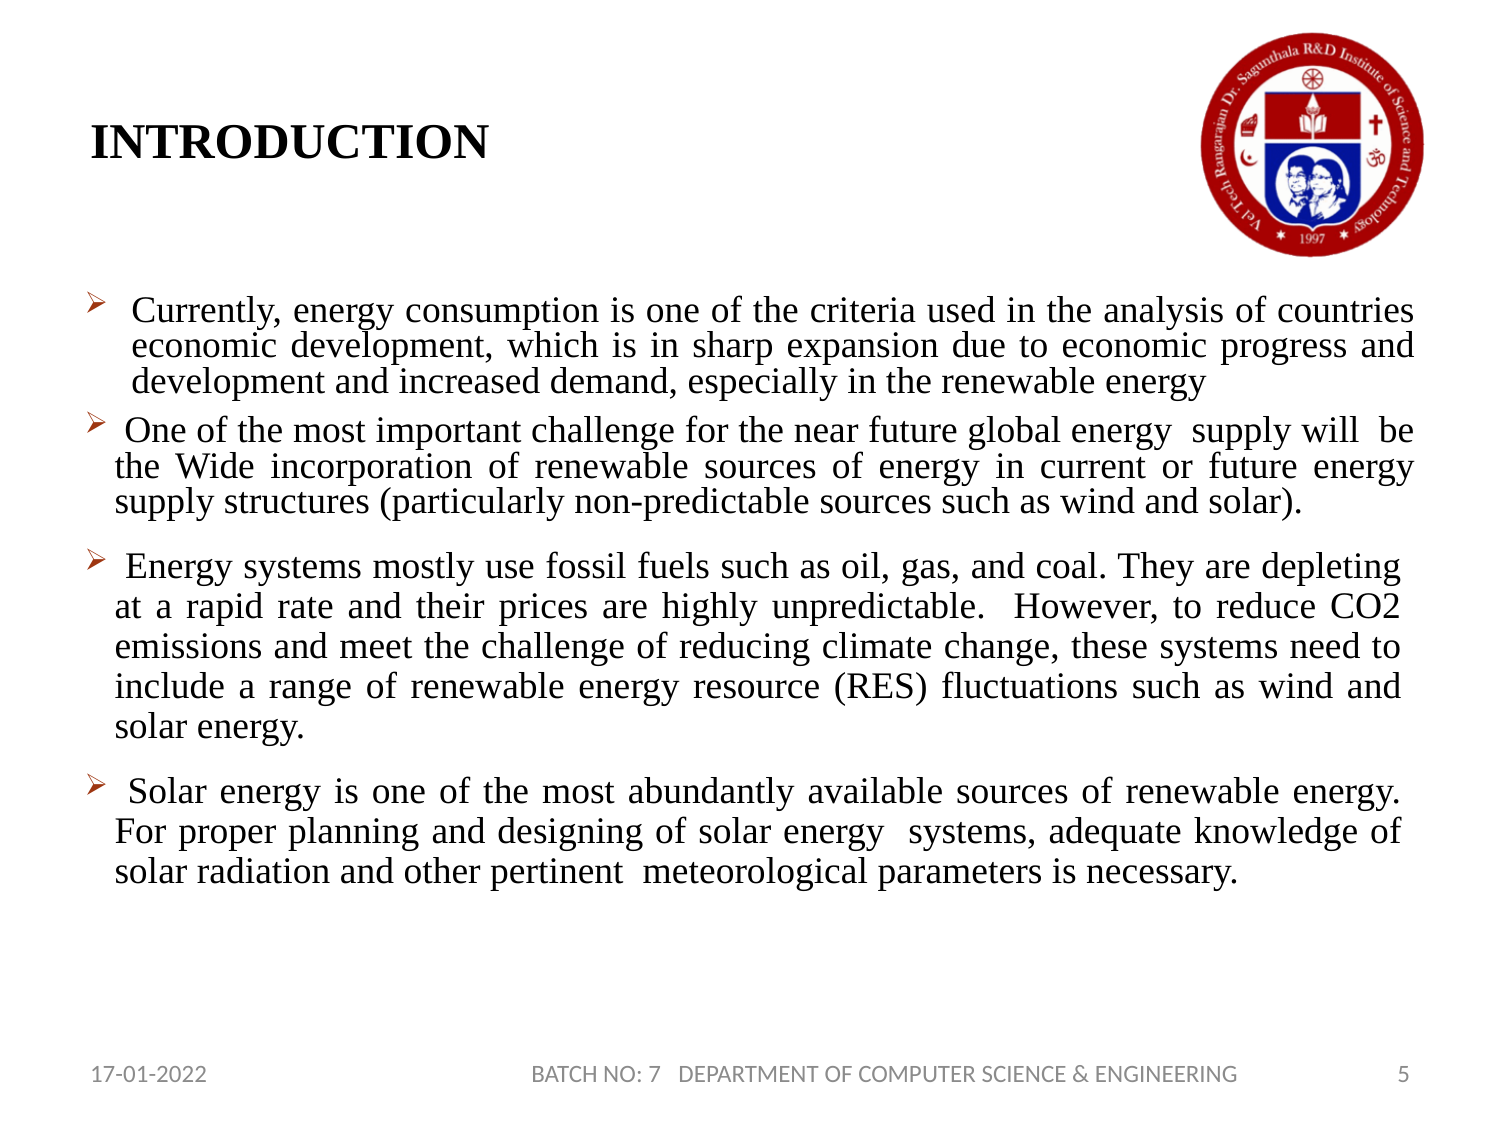

# INTRODUCTION

Currently, energy consumption is one of the criteria used in the analysis of countries economic development, which is in sharp expansion due to economic progress and development and increased demand, especially in the renewable energy
 One of the most important challenge for the near future global energy  supply will  be the Wide incorporation of renewable sources of energy in current or future energy supply structures (particularly non-predictable sources such as wind and solar).
 Energy systems mostly use fossil fuels such as oil, gas, and coal. They are depleting at a rapid rate and their prices are highly unpredictable.  However, to reduce CO2 emissions and meet the challenge of reducing climate change, these systems need to include a range of renewable energy resource (RES) fluctuations such as wind and solar energy.
 Solar energy is one of the most abundantly available sources of renewable energy. For proper planning and designing of solar energy  systems, adequate knowledge of solar radiation and other pertinent  meteorological parameters is necessary.
17-01-2022
BATCH NO: 7   DEPARTMENT OF COMPUTER SCIENCE & ENGINEERING
5